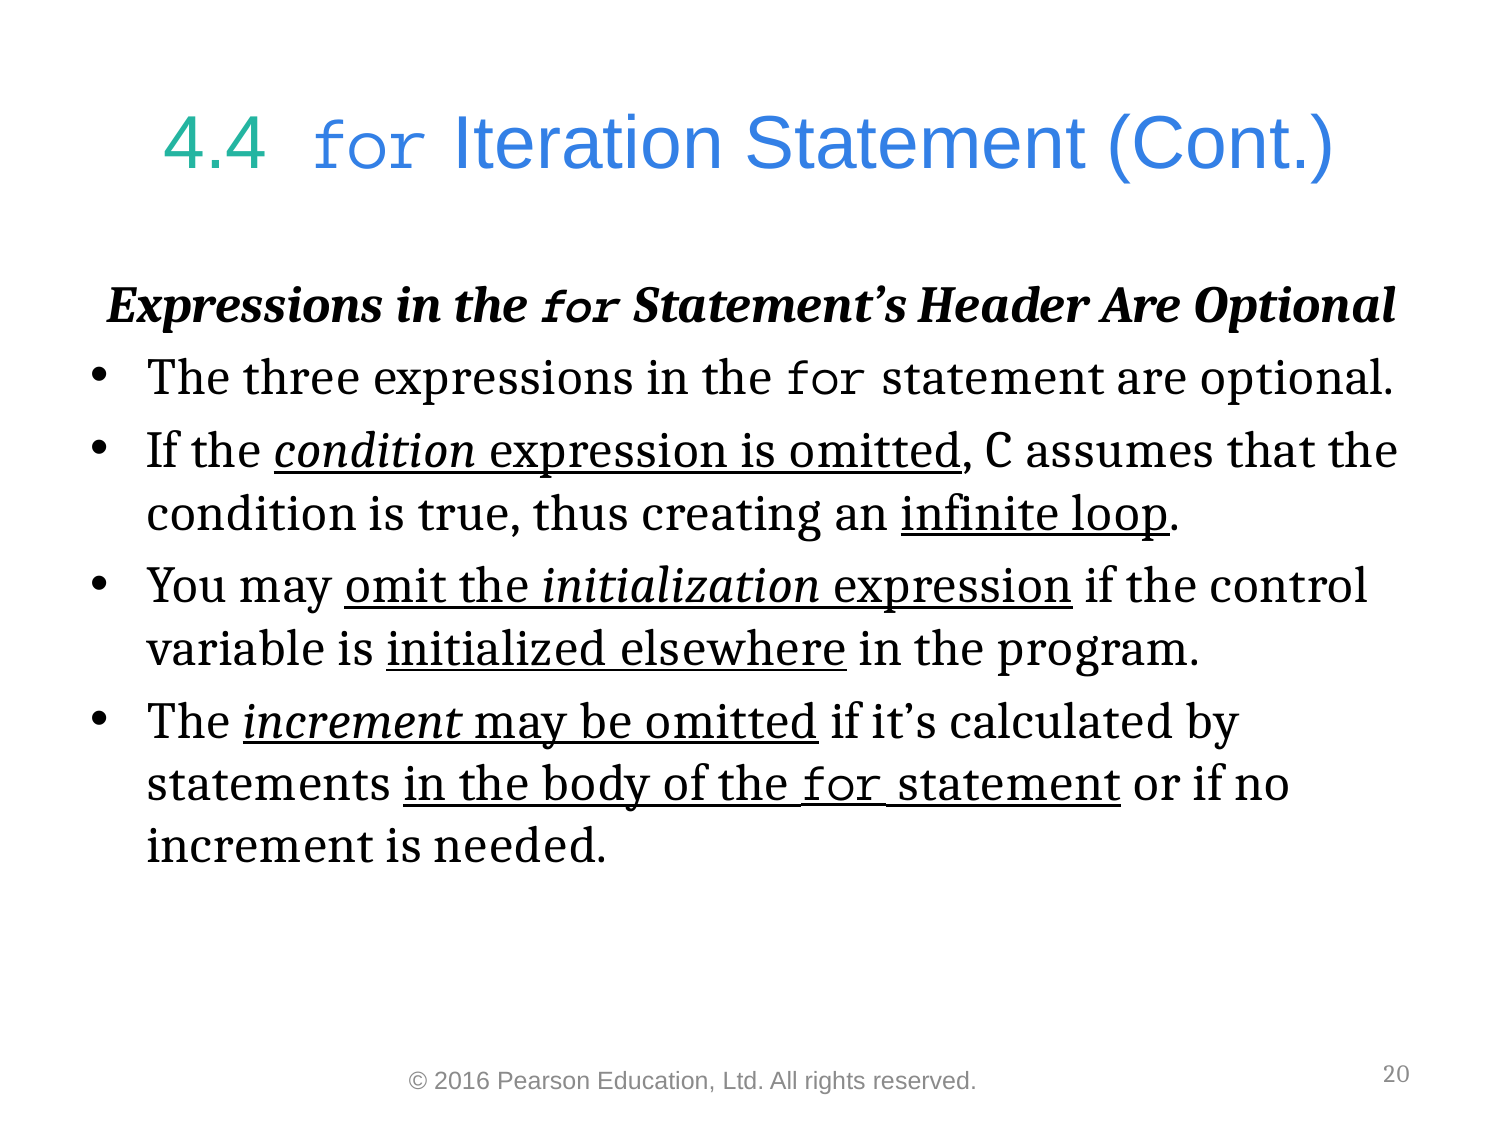

# 4.4  for Iteration Statement (Cont.)
Expressions in the for Statement’s Header Are Optional
The three expressions in the for statement are optional.
If the condition expression is omitted, C assumes that the condition is true, thus creating an infinite loop.
You may omit the initialization expression if the control variable is initialized elsewhere in the program.
The increment may be omitted if it’s calculated by statements in the body of the for statement or if no increment is needed.
20
© 2016 Pearson Education, Ltd. All rights reserved.